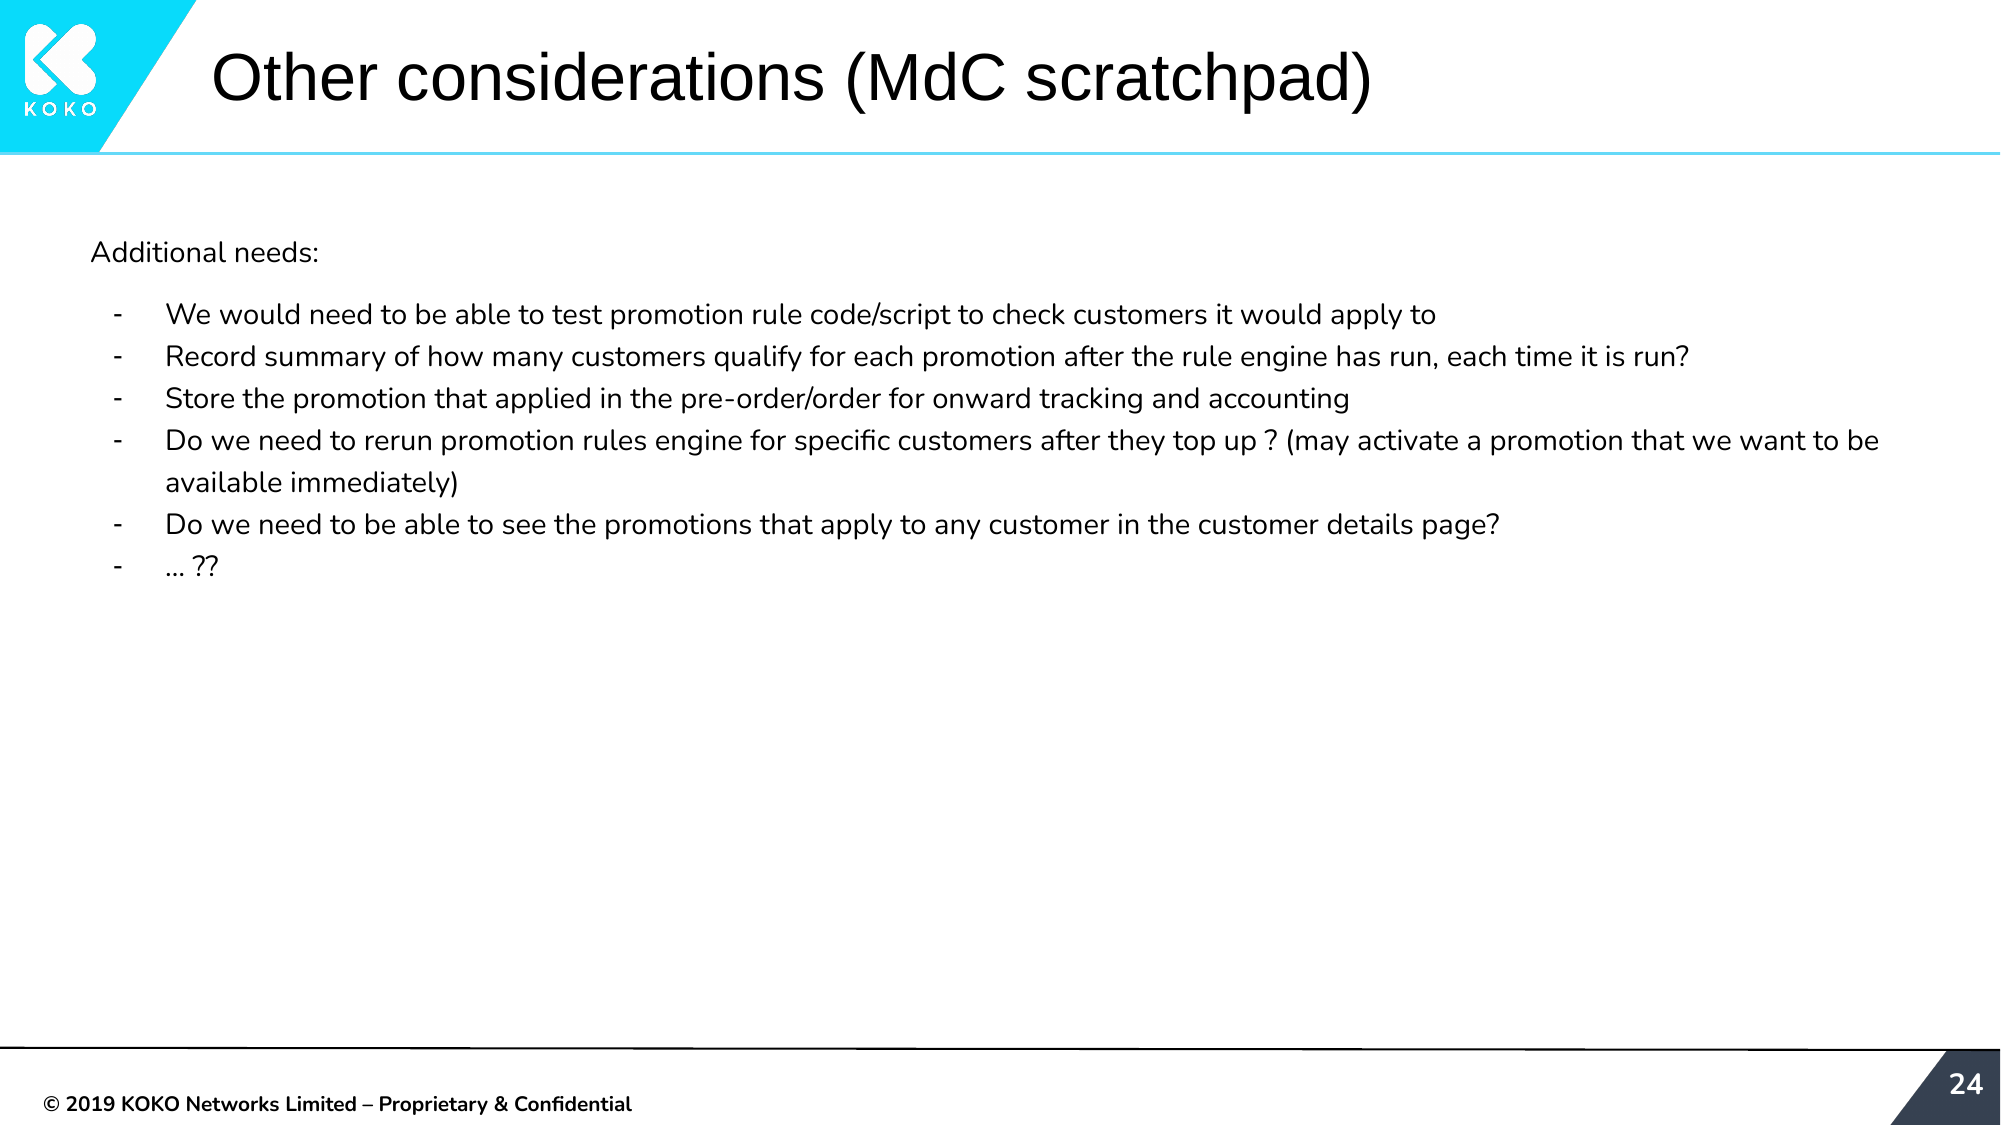

# Other considerations (MdC scratchpad)
Additional needs:
We would need to be able to test promotion rule code/script to check customers it would apply to
Record summary of how many customers qualify for each promotion after the rule engine has run, each time it is run?
Store the promotion that applied in the pre-order/order for onward tracking and accounting
Do we need to rerun promotion rules engine for specific customers after they top up ? (may activate a promotion that we want to be available immediately)
Do we need to be able to see the promotions that apply to any customer in the customer details page?
… ??
24